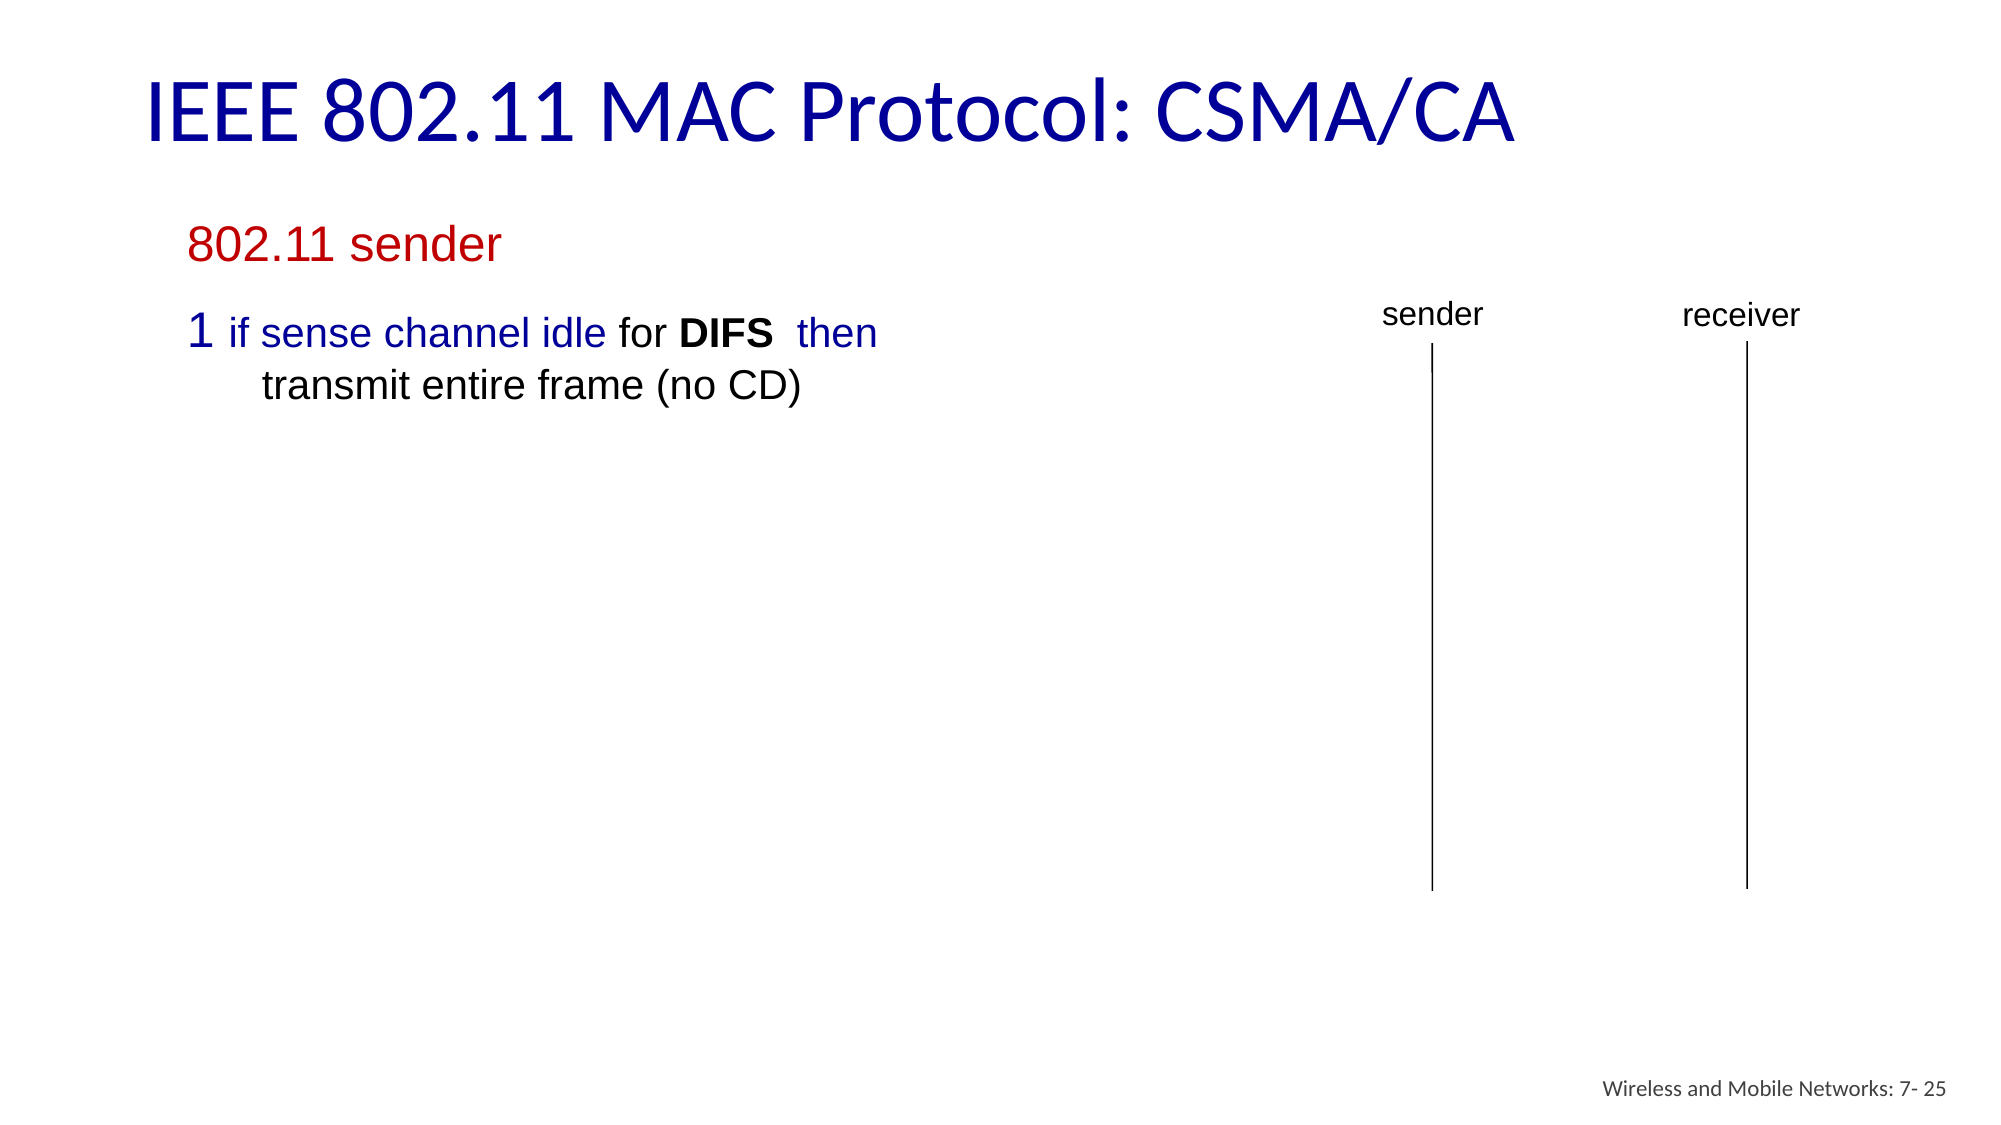

# IEEE 802.11 MAC Protocol: CSMA/CA
802.11 sender
1 if sense channel idle for DIFS  then
transmit entire frame (no CD)

sender
receiver

Wireless and Mobile Networks: 7- 25